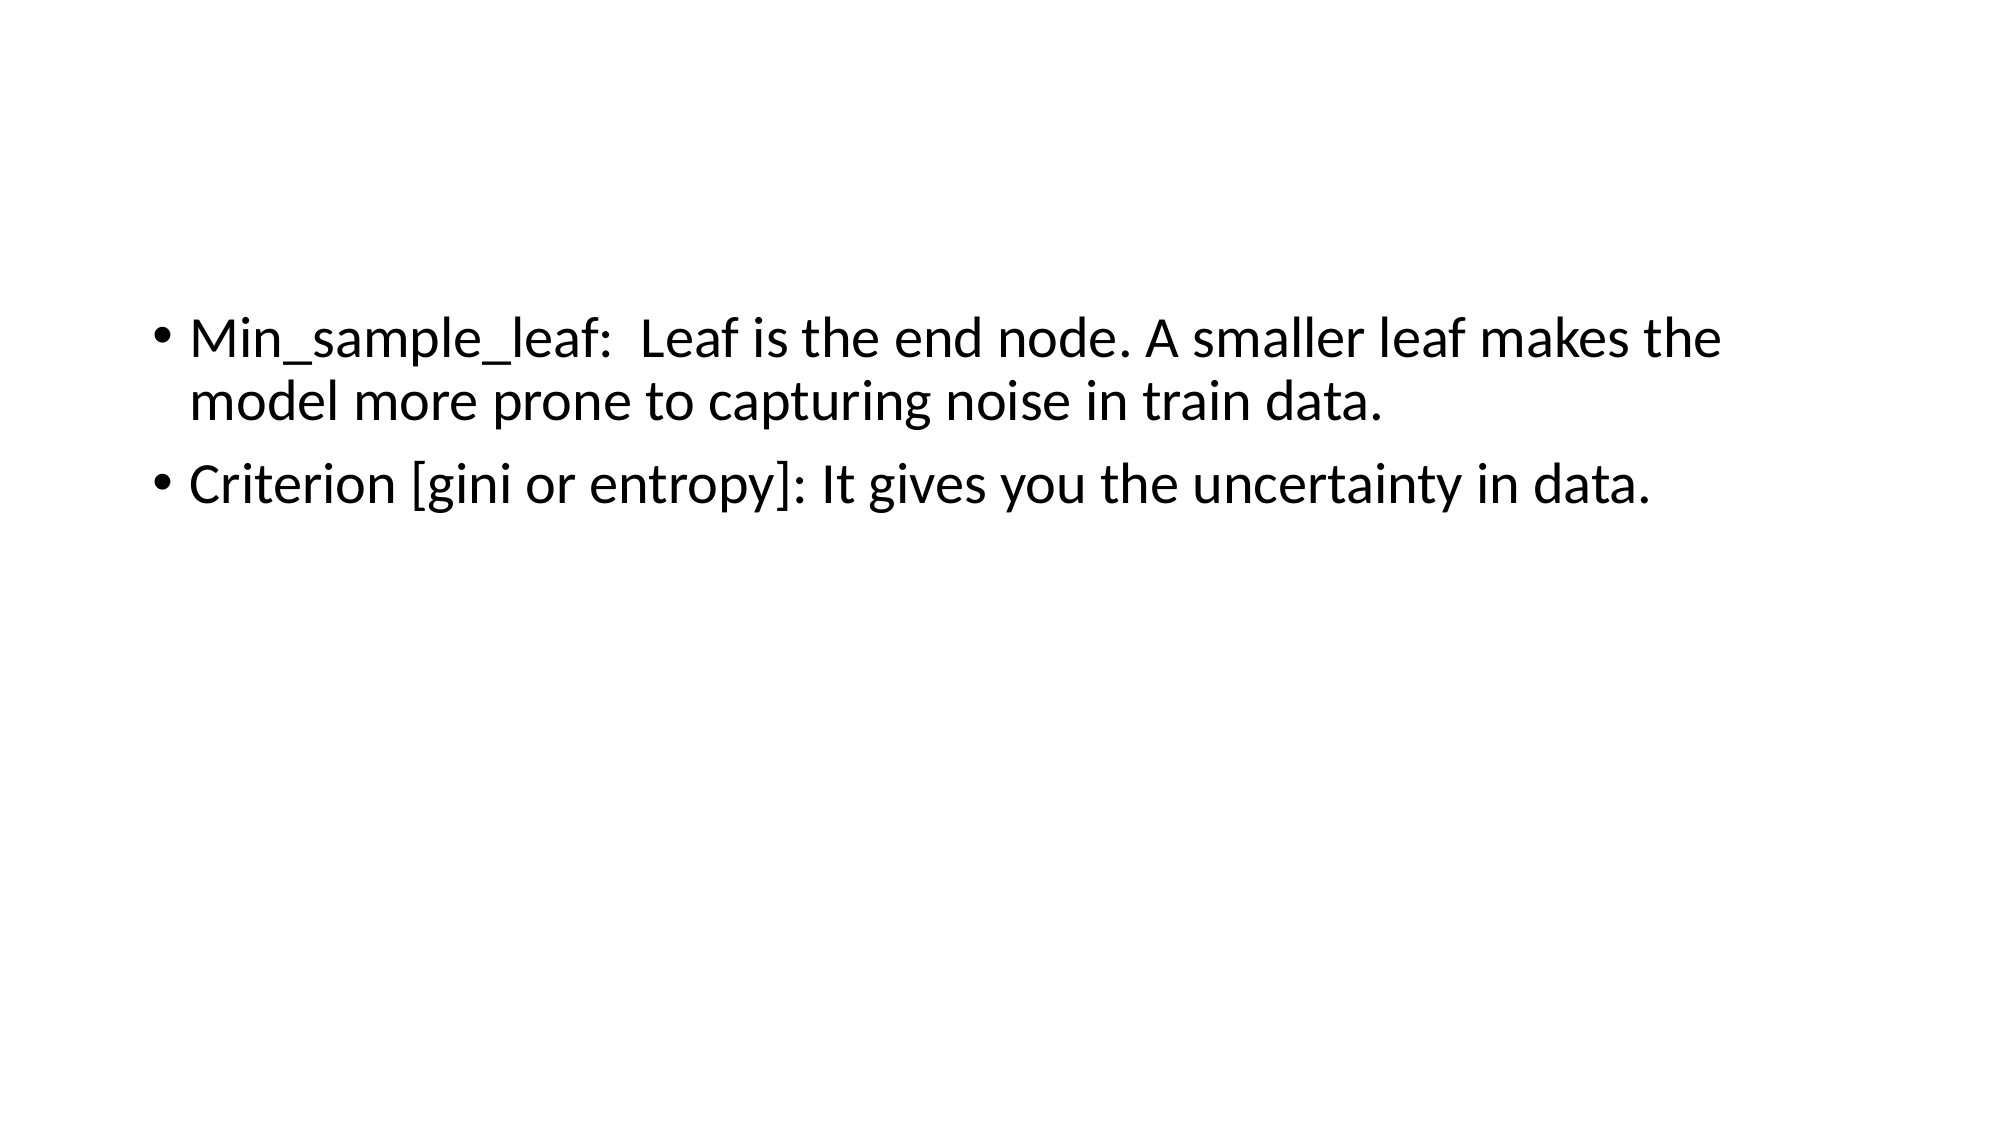

Min_sample_leaf:  Leaf is the end node. A smaller leaf makes the model more prone to capturing noise in train data.
Criterion [gini or entropy]: It gives you the uncertainty in data.